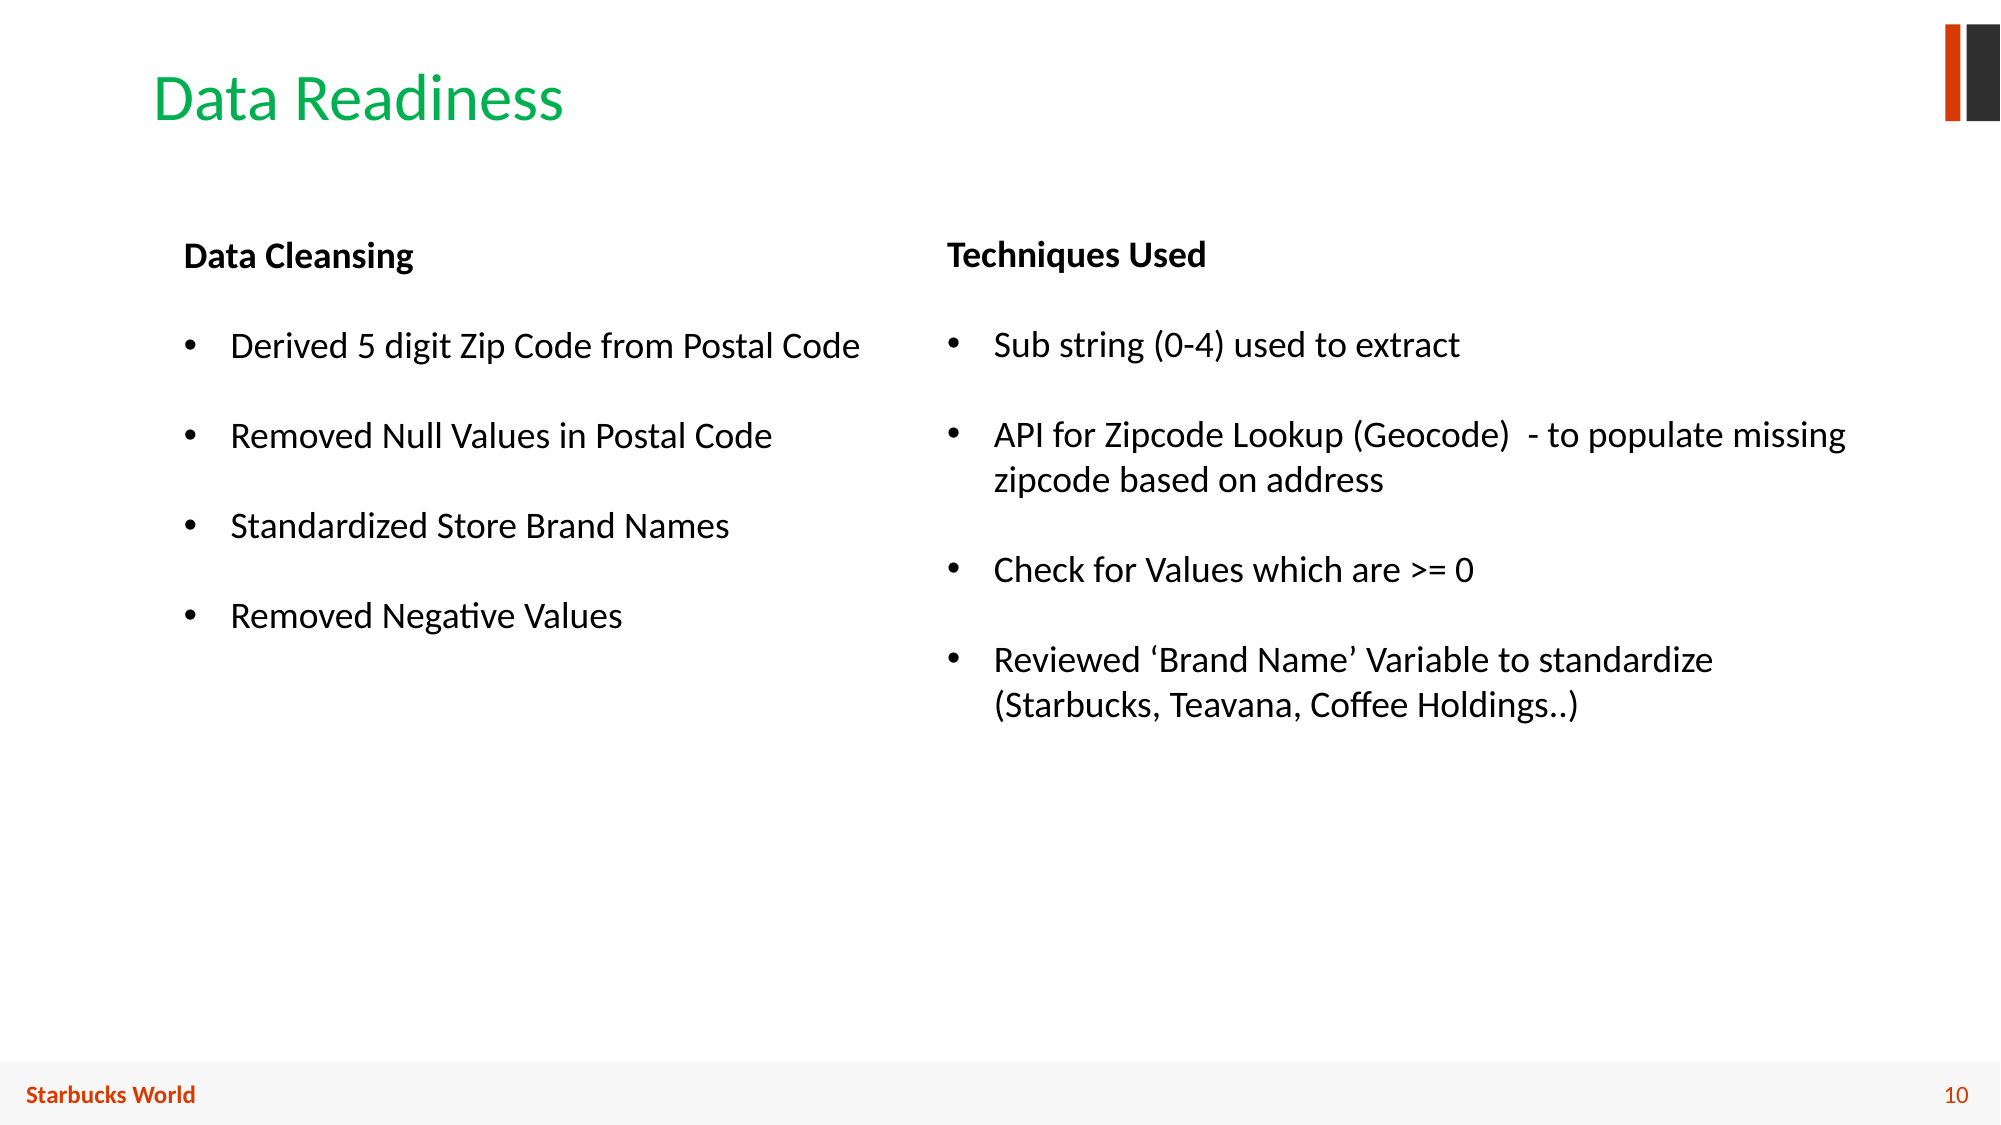

Data Readiness
Techniques Used

Sub string (0-4) used to extract

API for Zipcode Lookup (Geocode)  - to populate missing zipcode based on address

Check for Values which are >= 0

Reviewed ‘Brand Name’ Variable to standardize  (Starbucks, Teavana, Coffee Holdings..)

Data Cleansing

Derived 5 digit Zip Code from Postal Code

Removed Null Values in Postal Code

Standardized Store Brand Names

Removed Negative Values